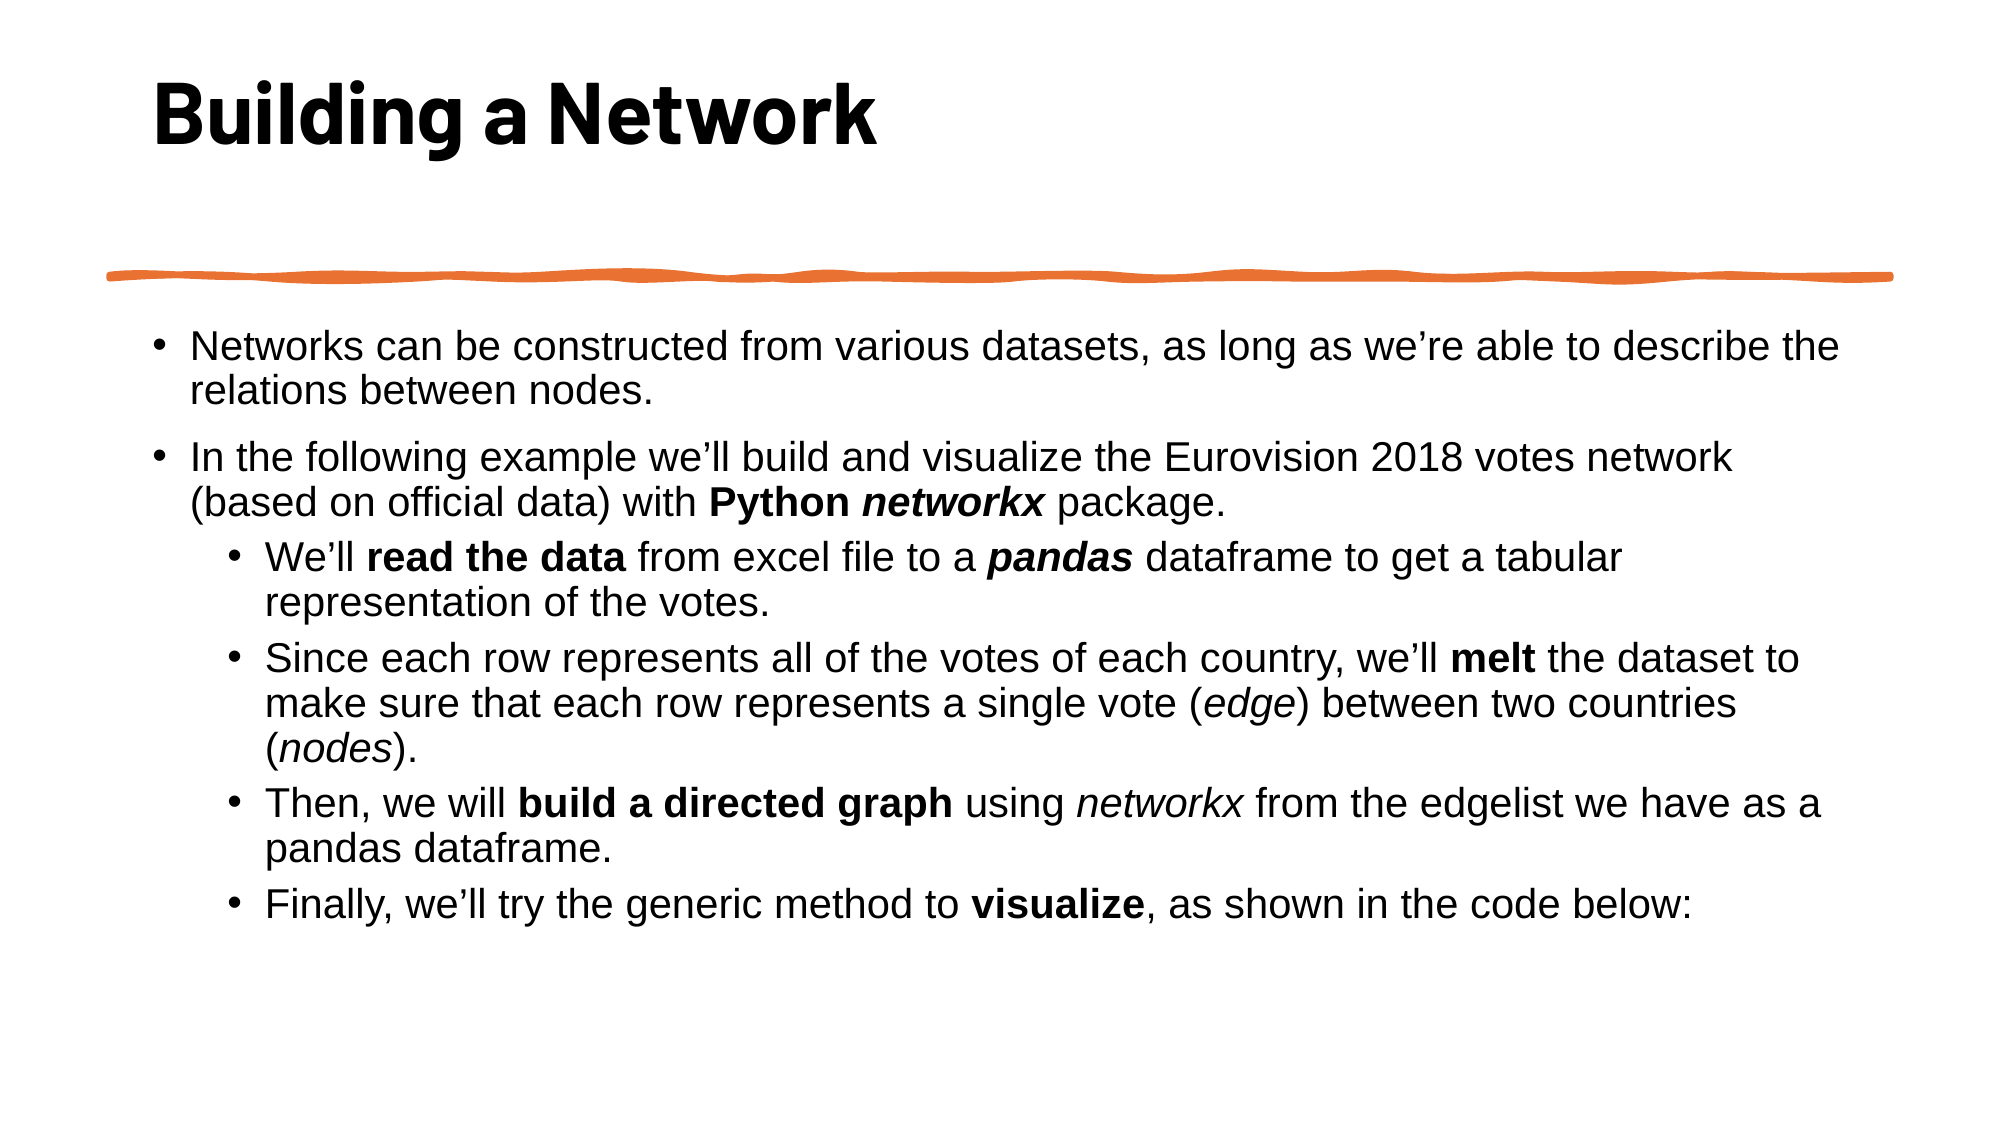

# Building a Network

Networks can be constructed from various datasets, as long as we’re able to describe the relations between nodes.
In the following example we’ll build and visualize the Eurovision 2018 votes network (based on official data) with Python networkx package.
We’ll read the data from excel file to a pandas dataframe to get a tabular representation of the votes.
Since each row represents all of the votes of each country, we’ll melt the dataset to make sure that each row represents a single vote (edge) between two countries (nodes).
Then, we will build a directed graph using networkx from the edgelist we have as a pandas dataframe.
Finally, we’ll try the generic method to visualize, as shown in the code below: